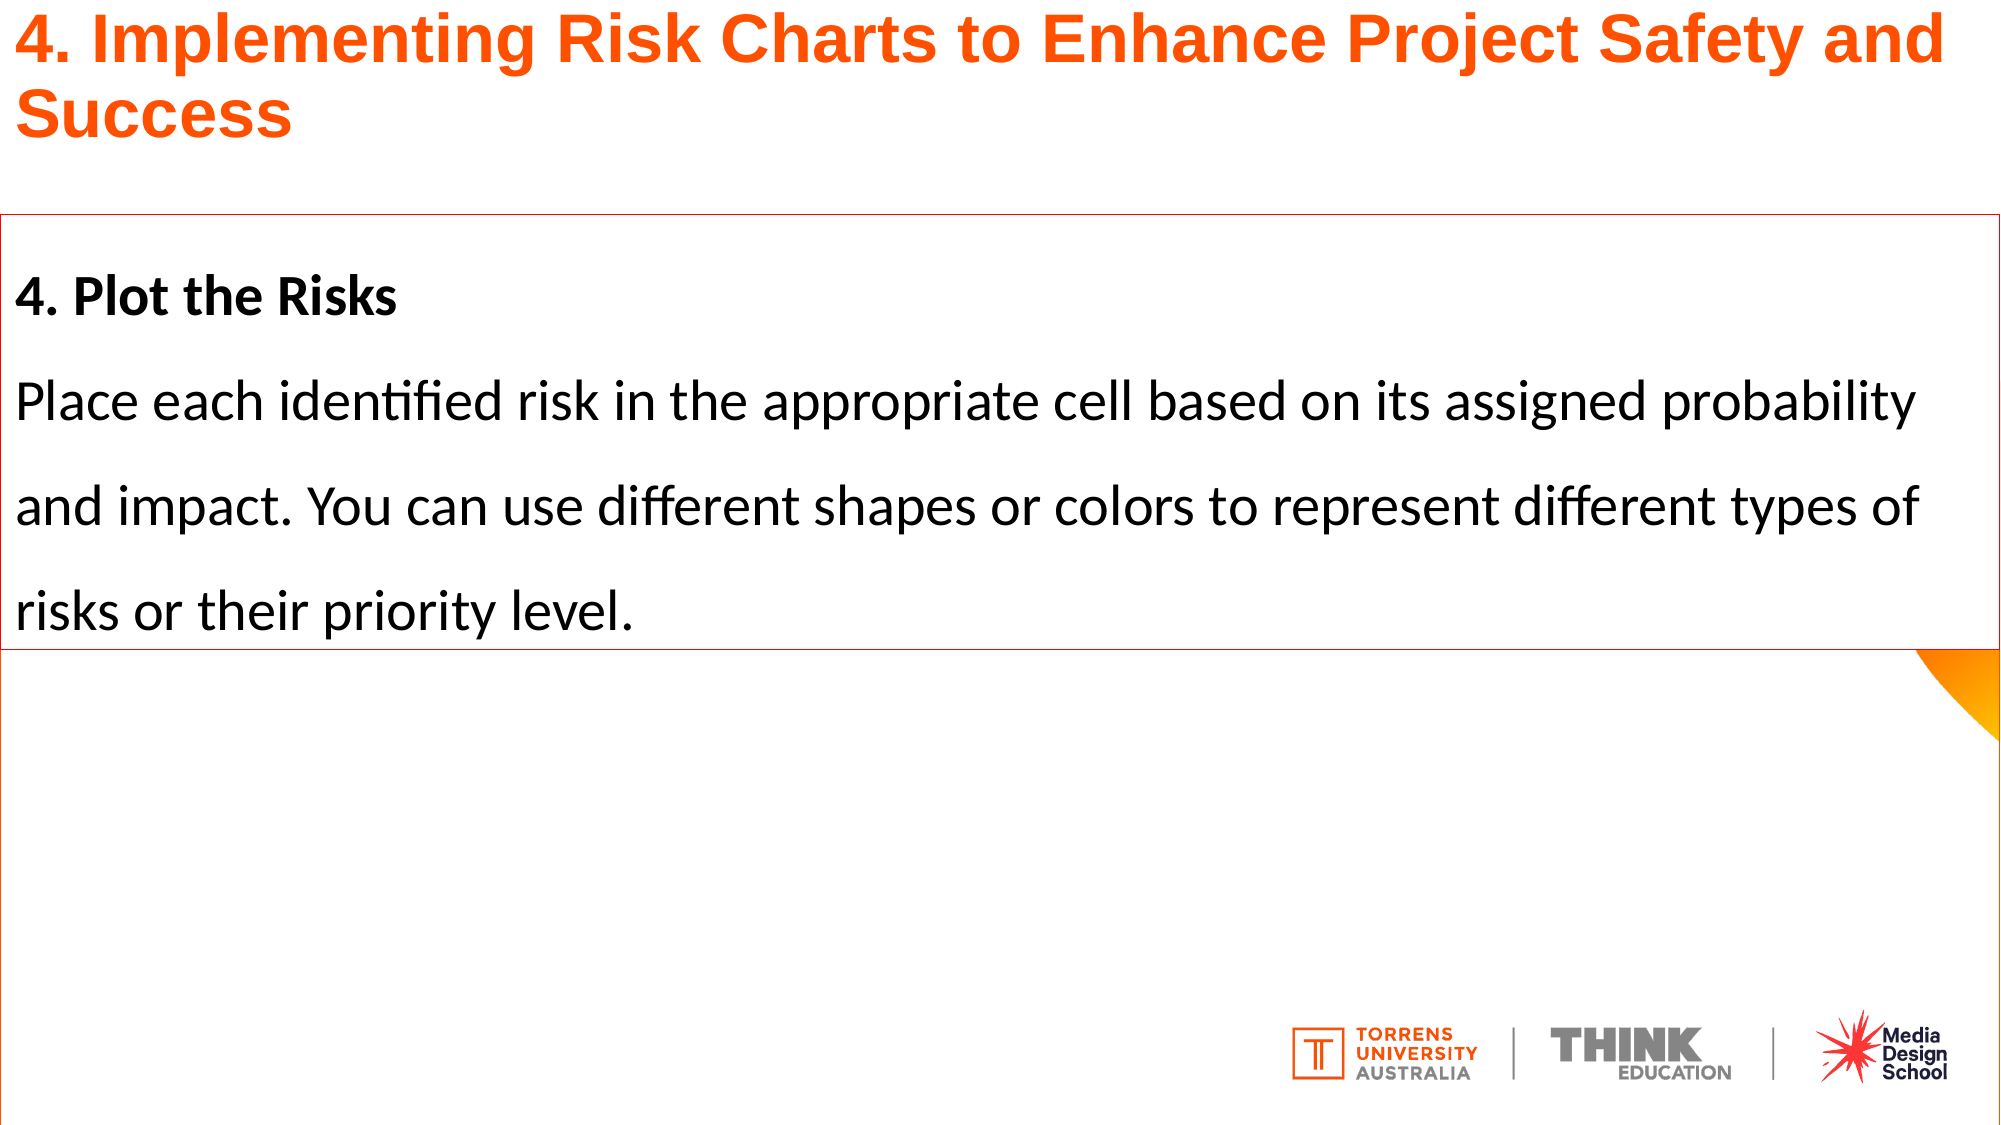

# 4. Implementing Risk Charts to Enhance Project Safety and Success

4. Plot the Risks
Place each identified risk in the appropriate cell based on its assigned probability and impact. You can use different shapes or colors to represent different types of risks or their priority level.